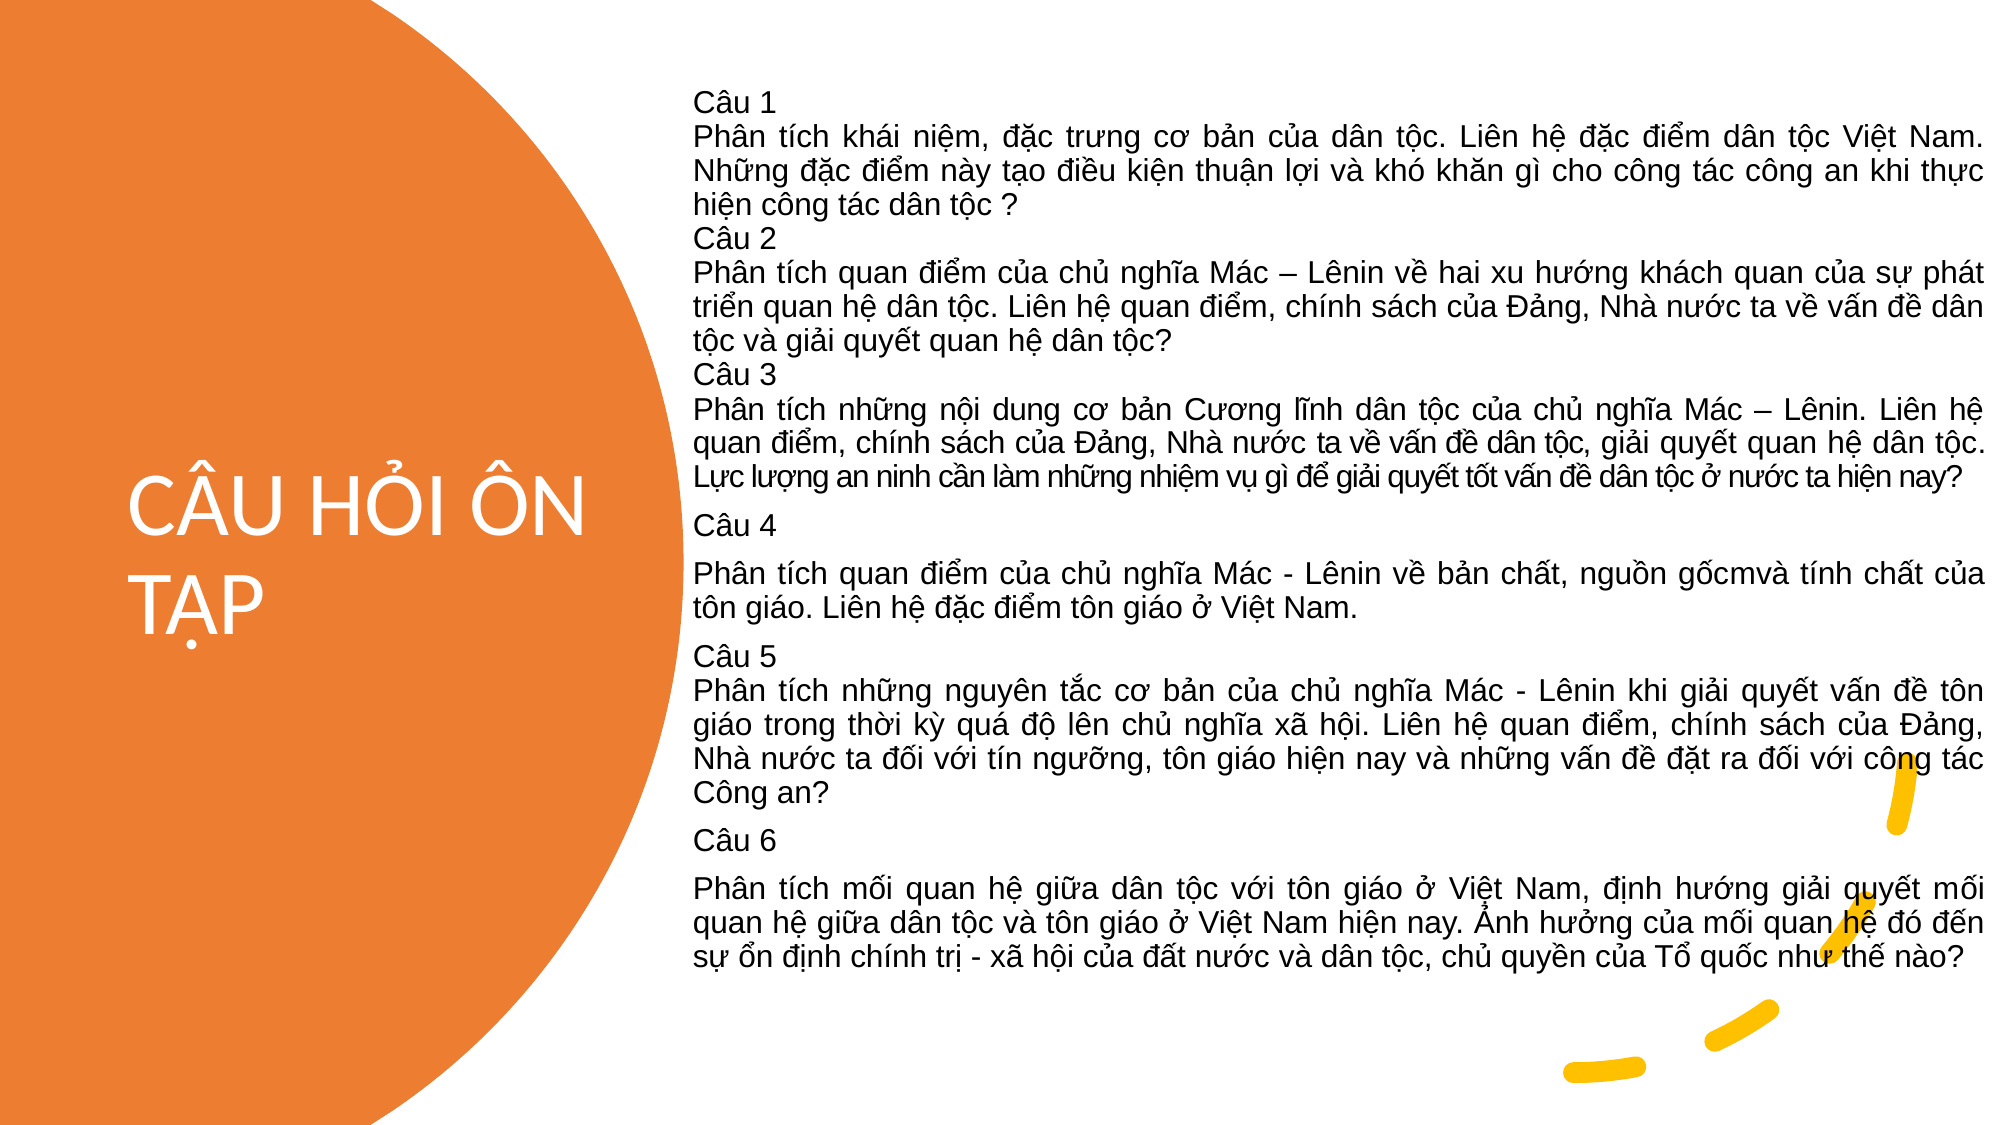

Câu 1
Phân tích khái niệm, đặc trưng cơ bản của dân tộc. Liên hệ đặc điểm dân tộc Việt Nam. Những đặc điểm này tạo điều kiện thuận lợi và khó khăn gì cho công tác công an khi thực hiện công tác dân tộc ?
Câu 2
Phân tích quan điểm của chủ nghĩa Mác – Lênin về hai xu hướng khách quan của sự phát triển quan hệ dân tộc. Liên hệ quan điểm, chính sách của Đảng, Nhà nước ta về vấn đề dân tộc và giải quyết quan hệ dân tộc?
Câu 3
Phân tích những nội dung cơ bản Cương lĩnh dân tộc của chủ nghĩa Mác – Lênin. Liên hệ quan điểm, chính sách của Đảng, Nhà nước ta về vấn đề dân tộc, giải quyết quan hệ dân tộc. Lực lượng an ninh cần làm những nhiệm vụ gì để giải quyết tốt vấn đề dân tộc ở nước ta hiện nay?
Câu 4
Phân tích quan điểm của chủ nghĩa Mác - Lênin về bản chất, nguồn gốcmvà tính chất của tôn giáo. Liên hệ đặc điểm tôn giáo ở Việt Nam.
Câu 5
Phân tích những nguyên tắc cơ bản của chủ nghĩa Mác - Lênin khi giải quyết vấn đề tôn giáo trong thời kỳ quá độ lên chủ nghĩa xã hội. Liên hệ quan điểm, chính sách của Đảng, Nhà nước ta đối với tín ngưỡng, tôn giáo hiện nay và những vấn đề đặt ra đối với công tác Công an?
Câu 6
Phân tích mối quan hệ giữa dân tộc với tôn giáo ở Việt Nam, định hướng giải quyết mối quan hệ giữa dân tộc và tôn giáo ở Việt Nam hiện nay. Ảnh hưởng của mối quan hệ đó đến sự ổn định chính trị - xã hội của đất nước và dân tộc, chủ quyền của Tổ quốc như thế nào?

# CÂU HỎI ÔN TẬP